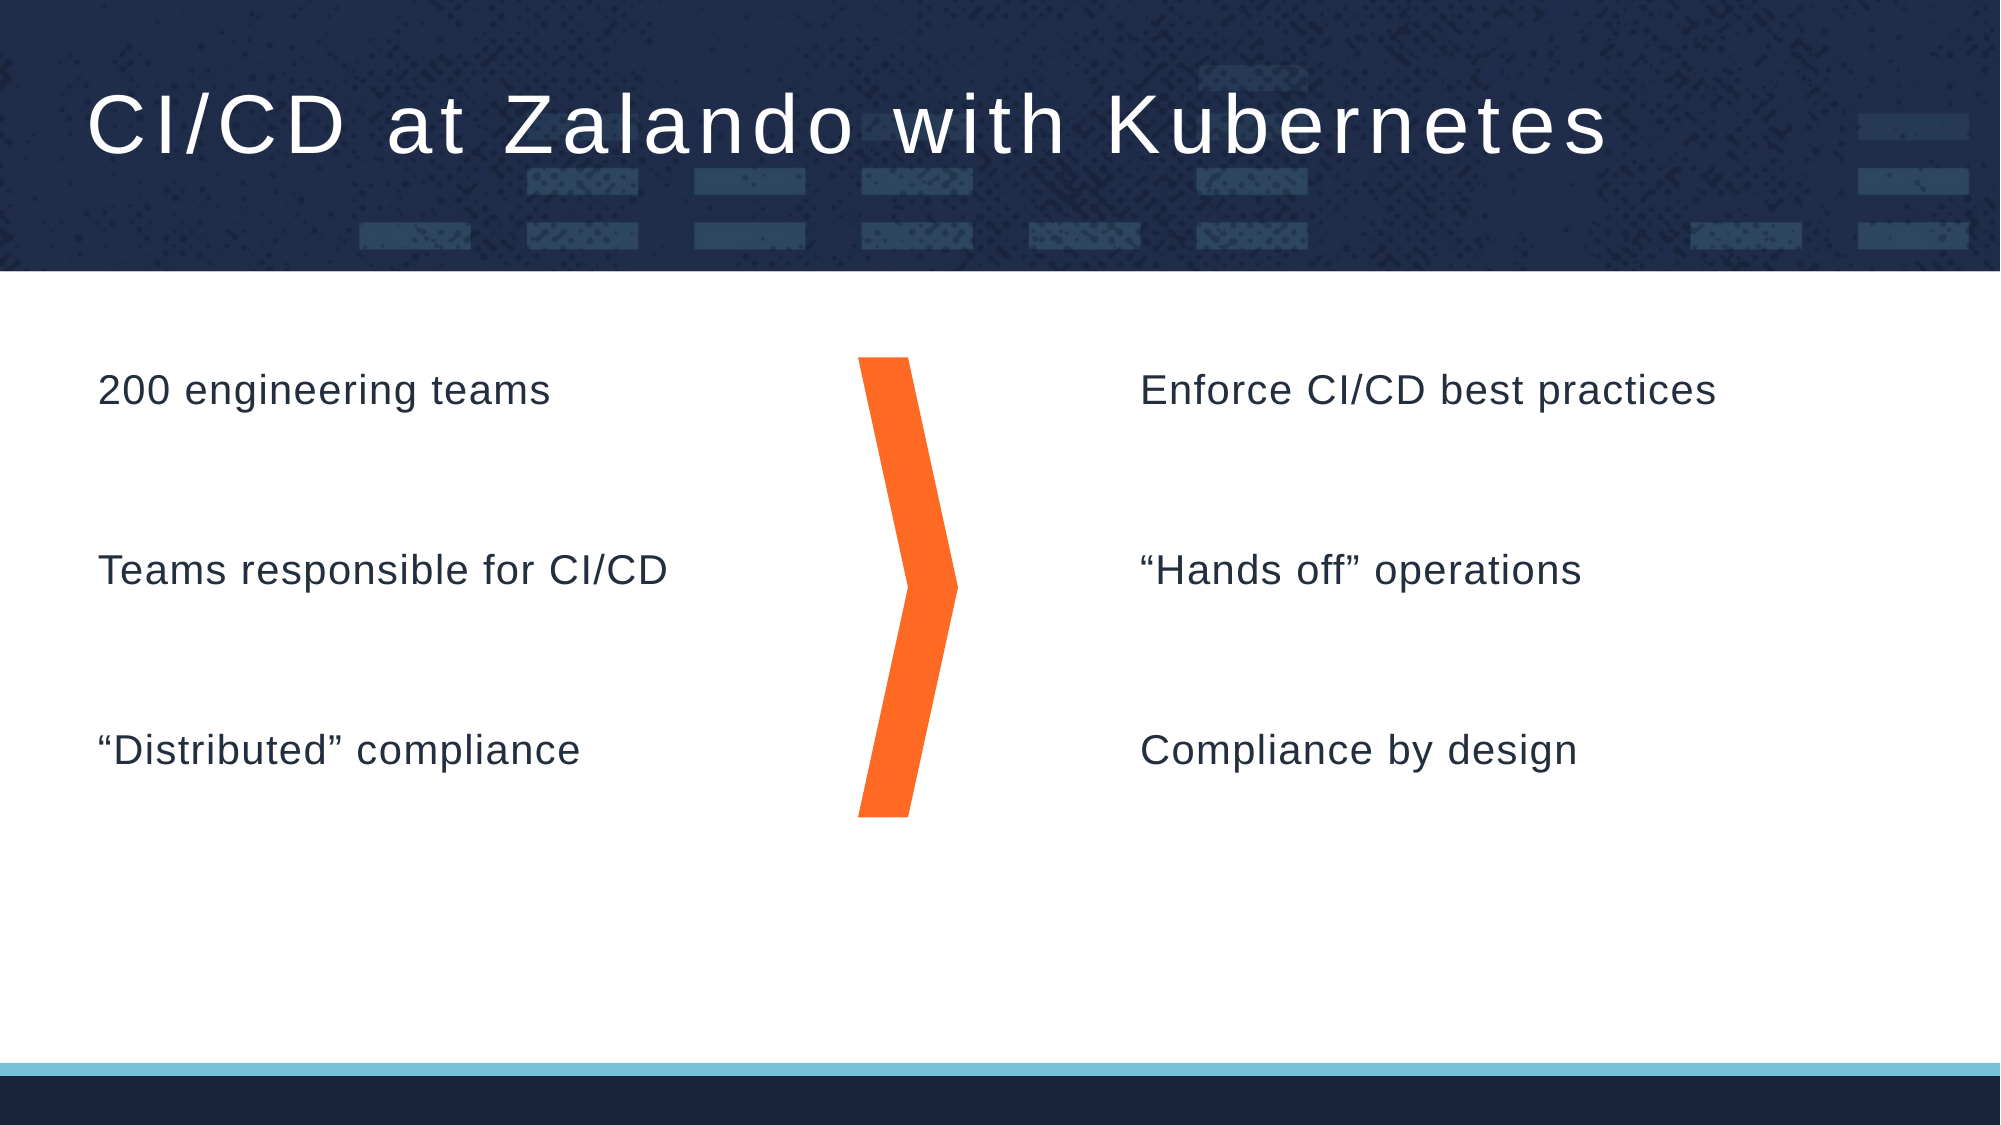

# CI/CD at Zalando with Kubernetes
200 engineering teams
Enforce CI/CD best practices

“Hands off” operations
Teams responsible for CI/CD
“Distributed” compliance
Compliance by design